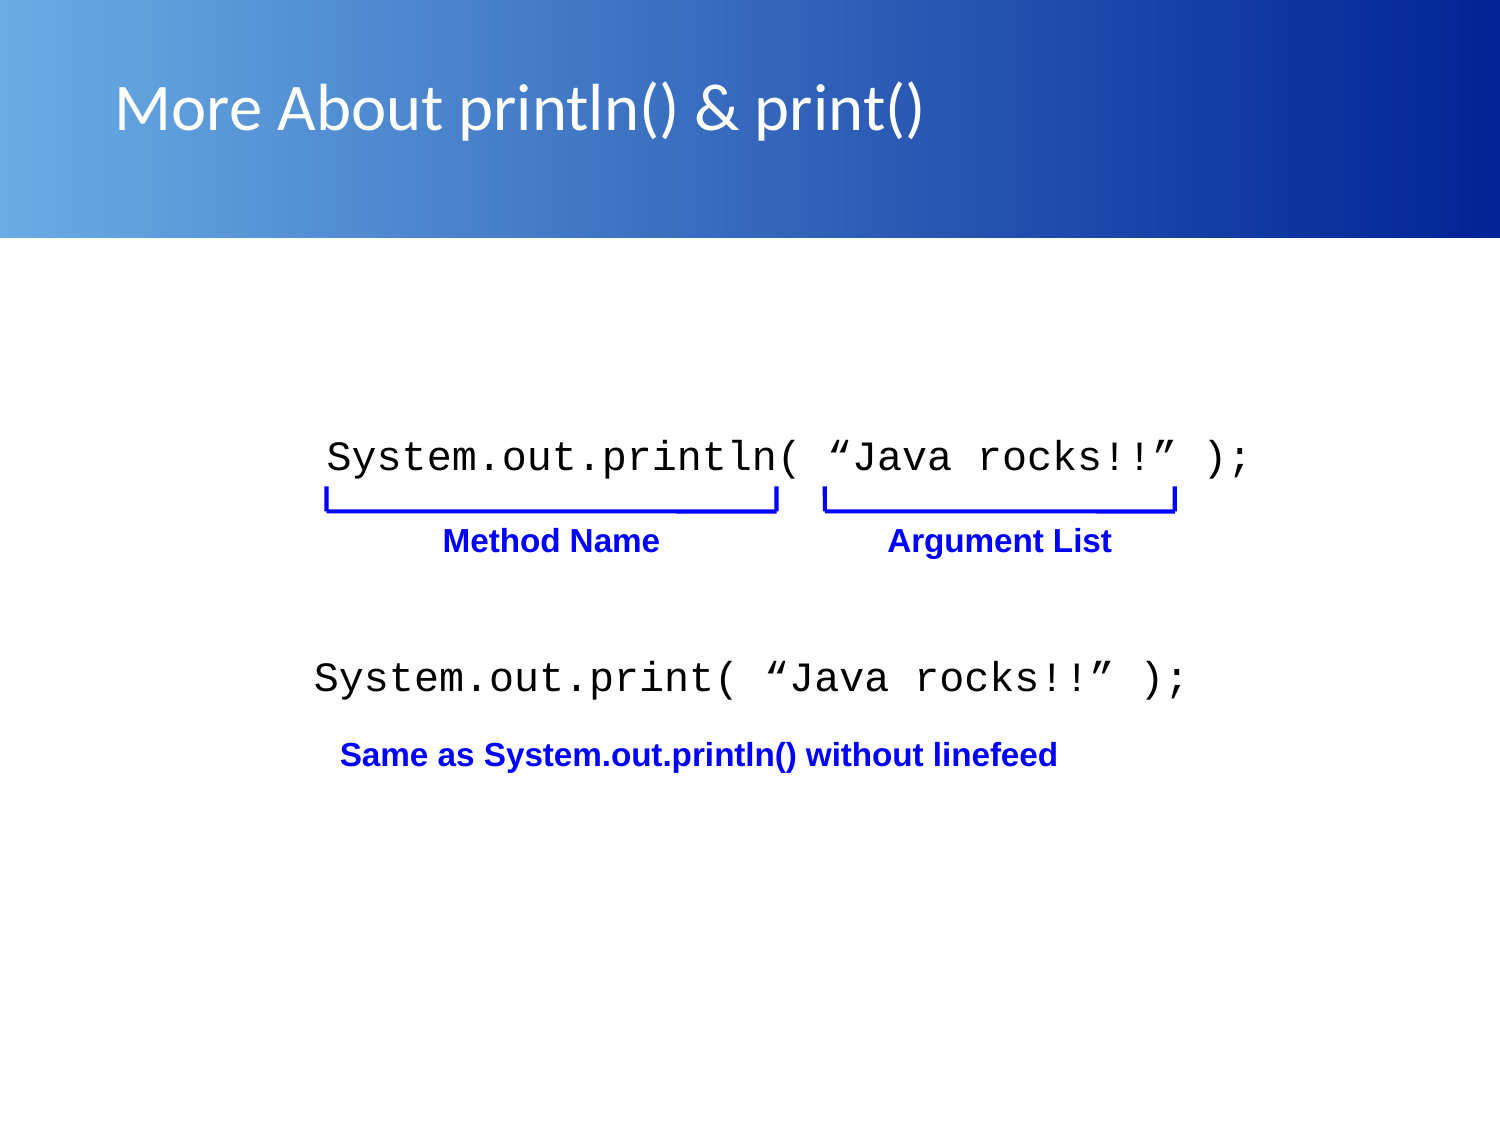

# More About println() & print()

System.out.println( “Java rocks!!” );

Method Name

Argument List
System.out.print( “Java rocks!!” );
Same as System.out.println() without linefeed